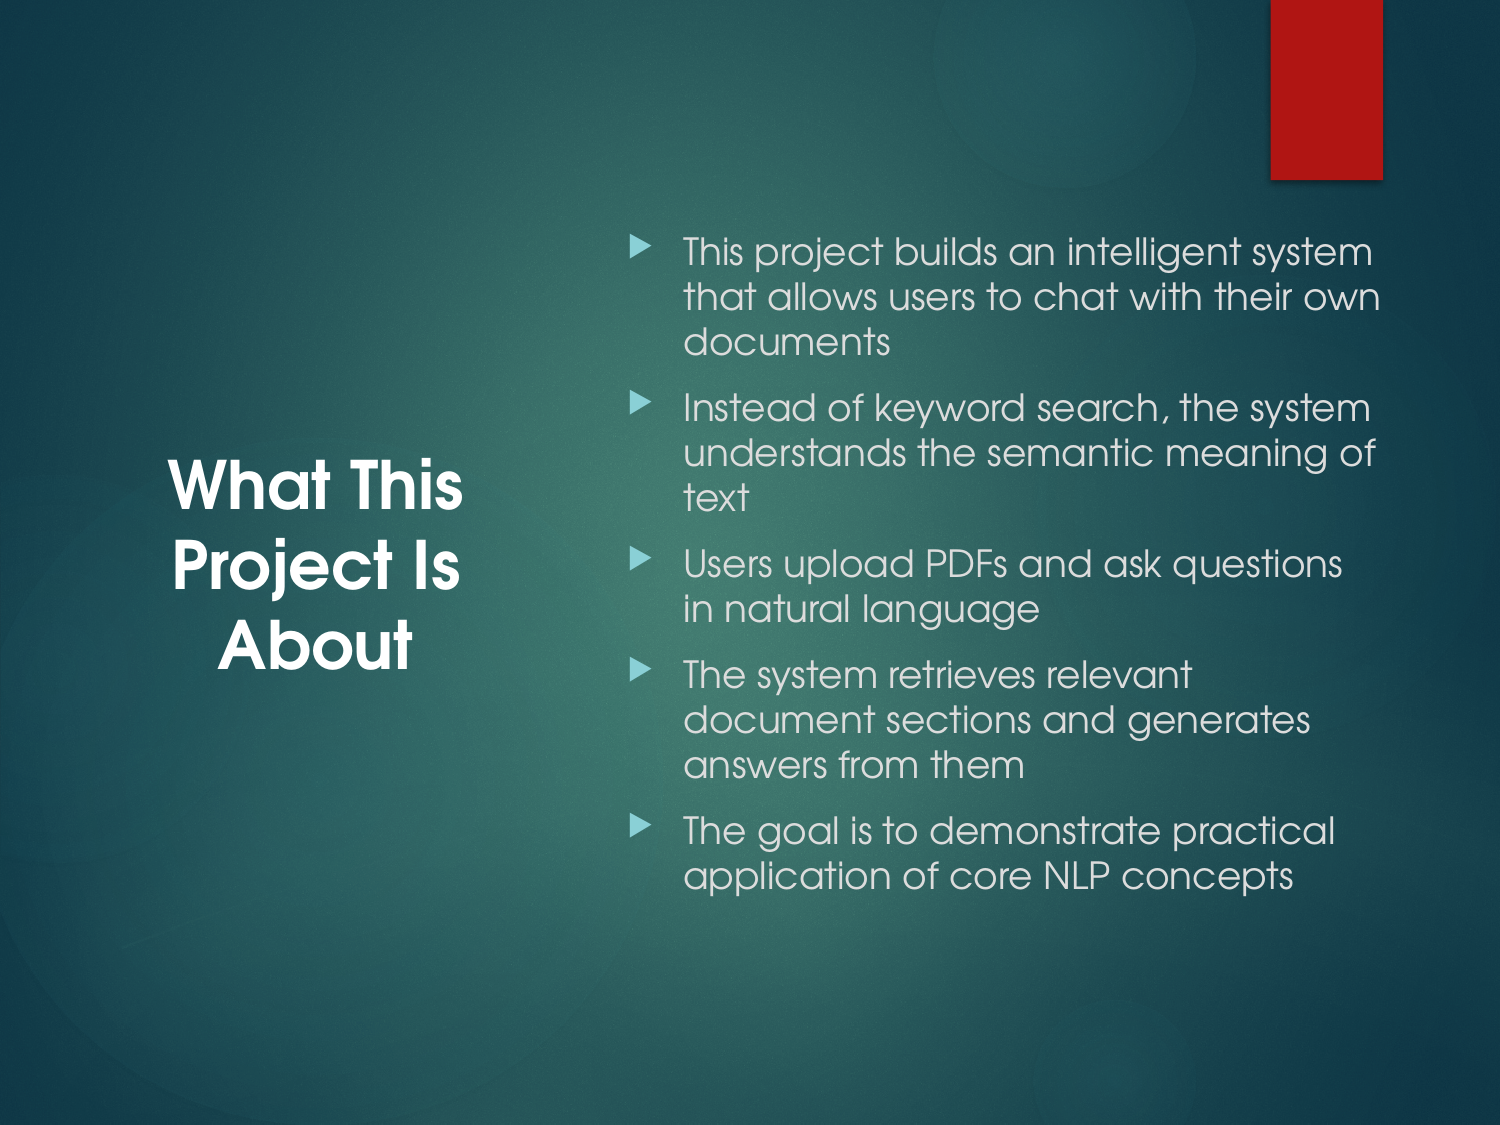

This project builds an intelligent system that allows users to chat with their own documents
Instead of keyword search, the system understands the semantic meaning of text
Users upload PDFs and ask questions in natural language
The system retrieves relevant document sections and generates answers from them
The goal is to demonstrate practical application of core NLP concepts
# What This Project Is About